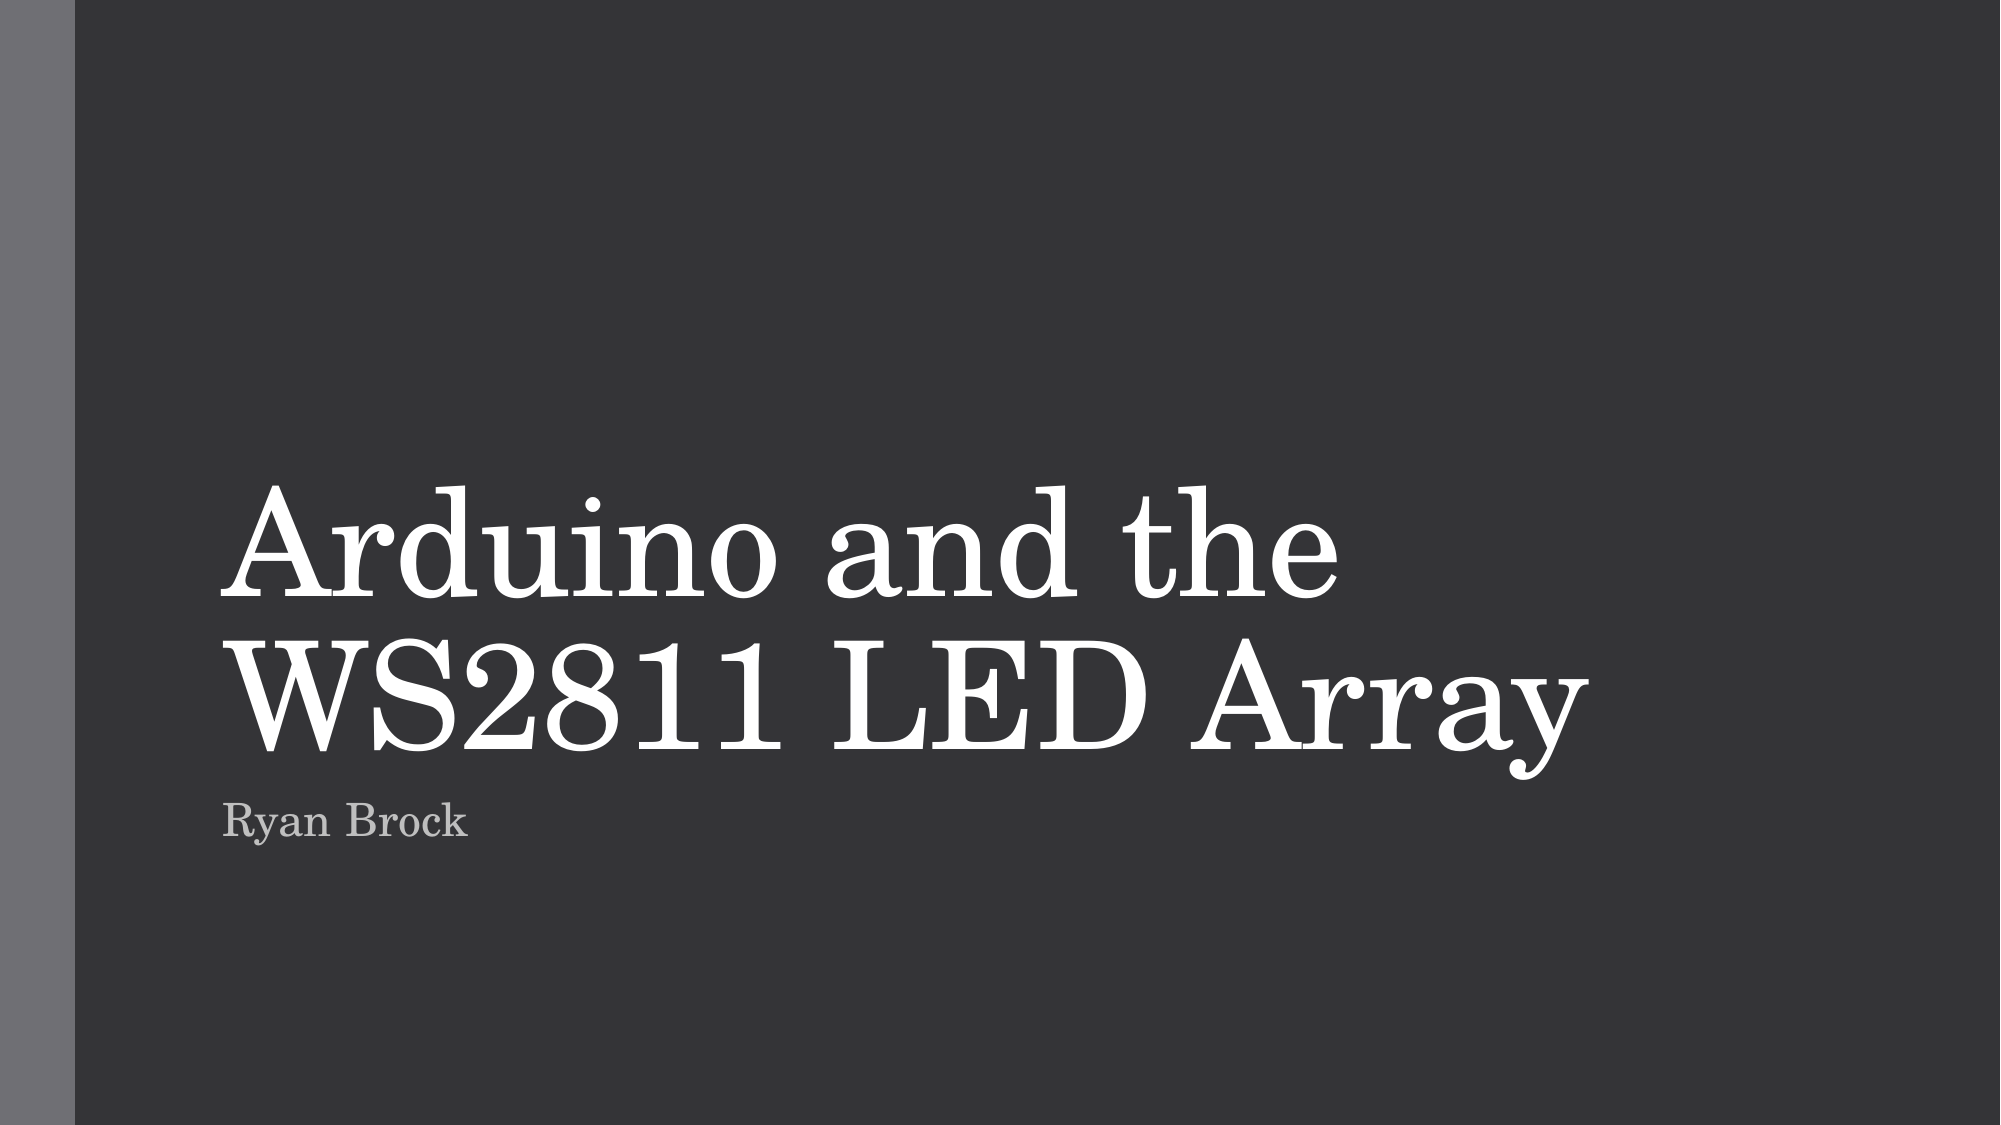

# Arduino and the WS2811 LED Array
Ryan Brock